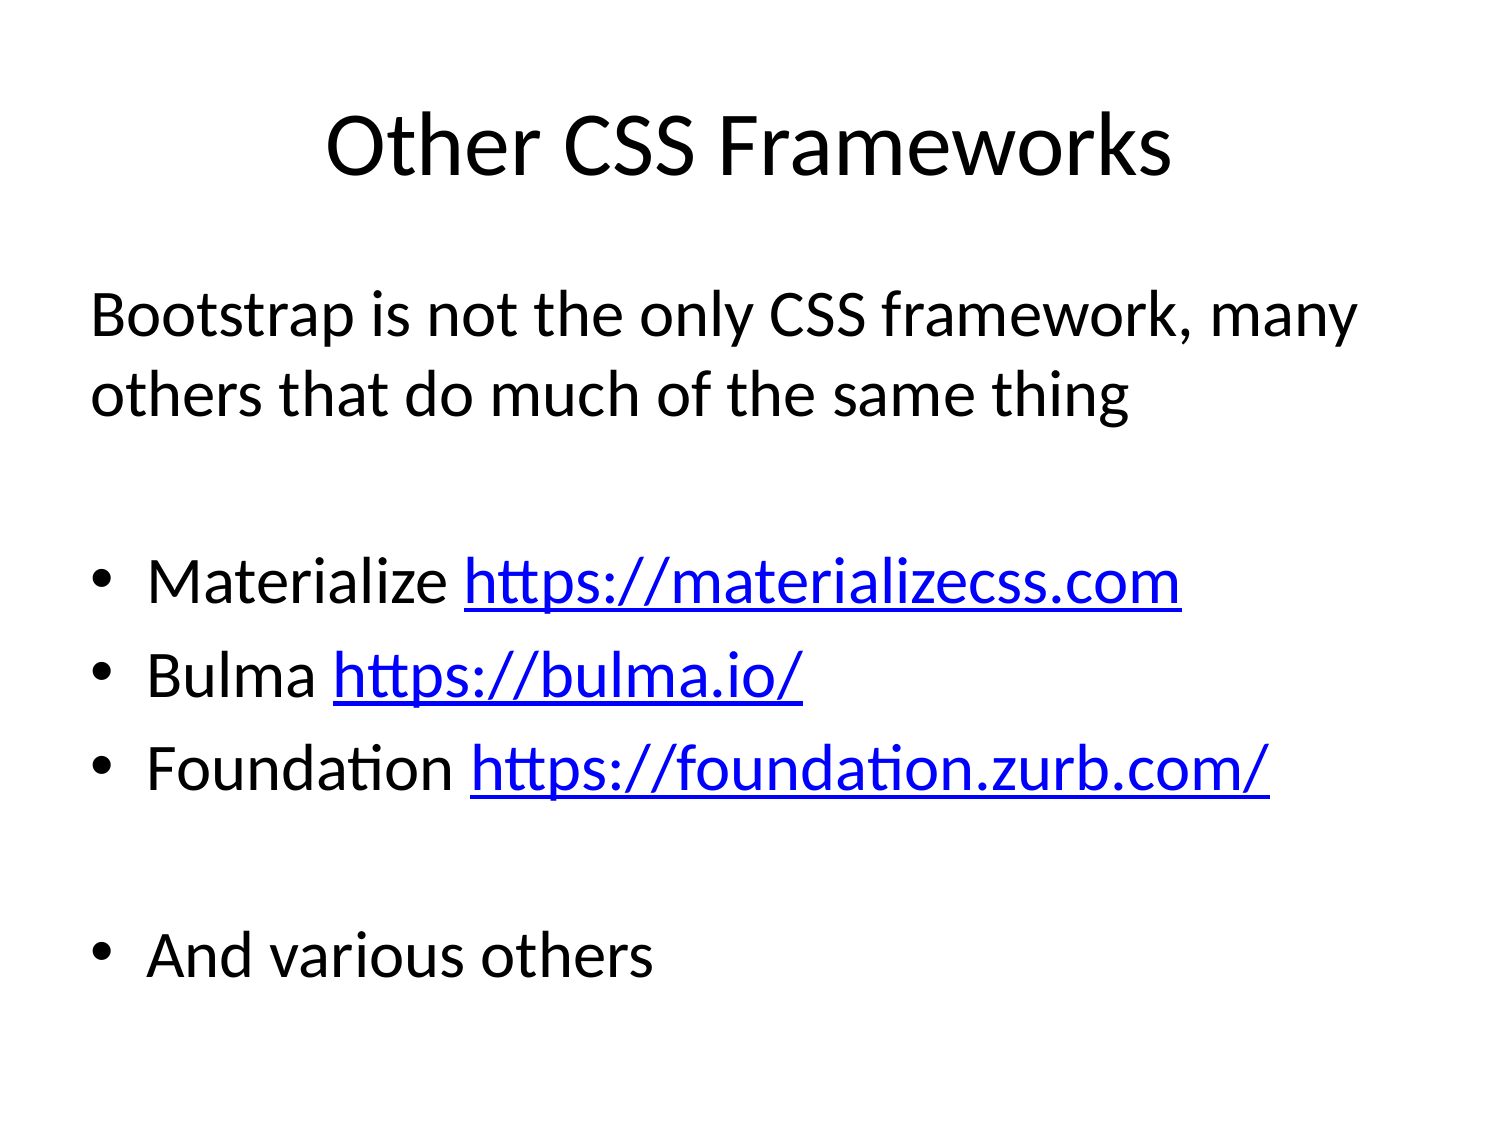

# Other CSS Frameworks
Bootstrap is not the only CSS framework, many others that do much of the same thing

Materialize https://materializecss.com
Bulma https://bulma.io/
Foundation https://foundation.zurb.com/

And various others